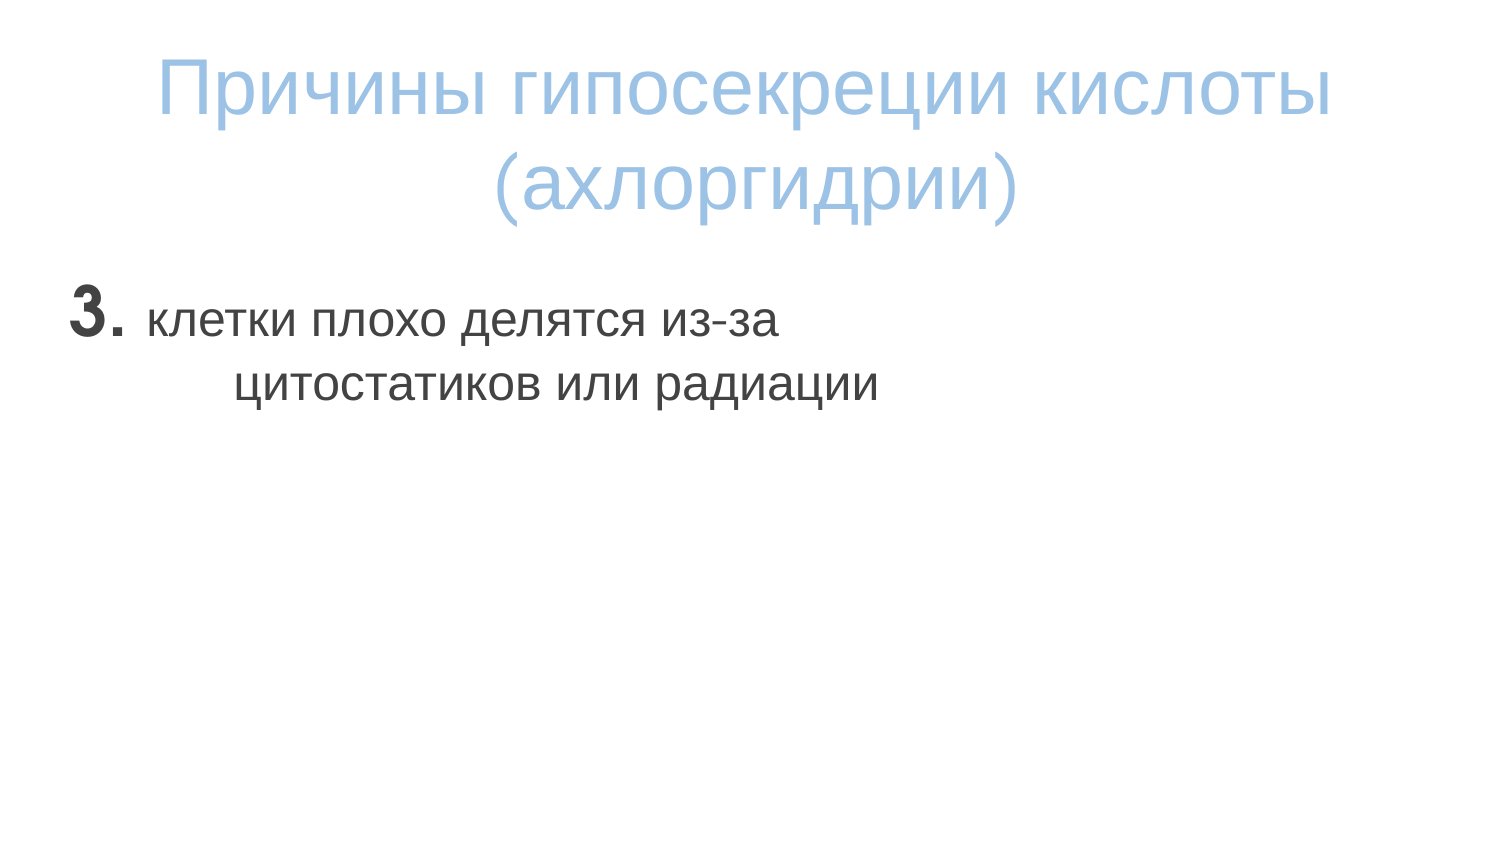

Причины гипосекреции кислоты
(ахлоргидрии)
3. клетки плохо делятся из-за
	 цитостатиков или радиации